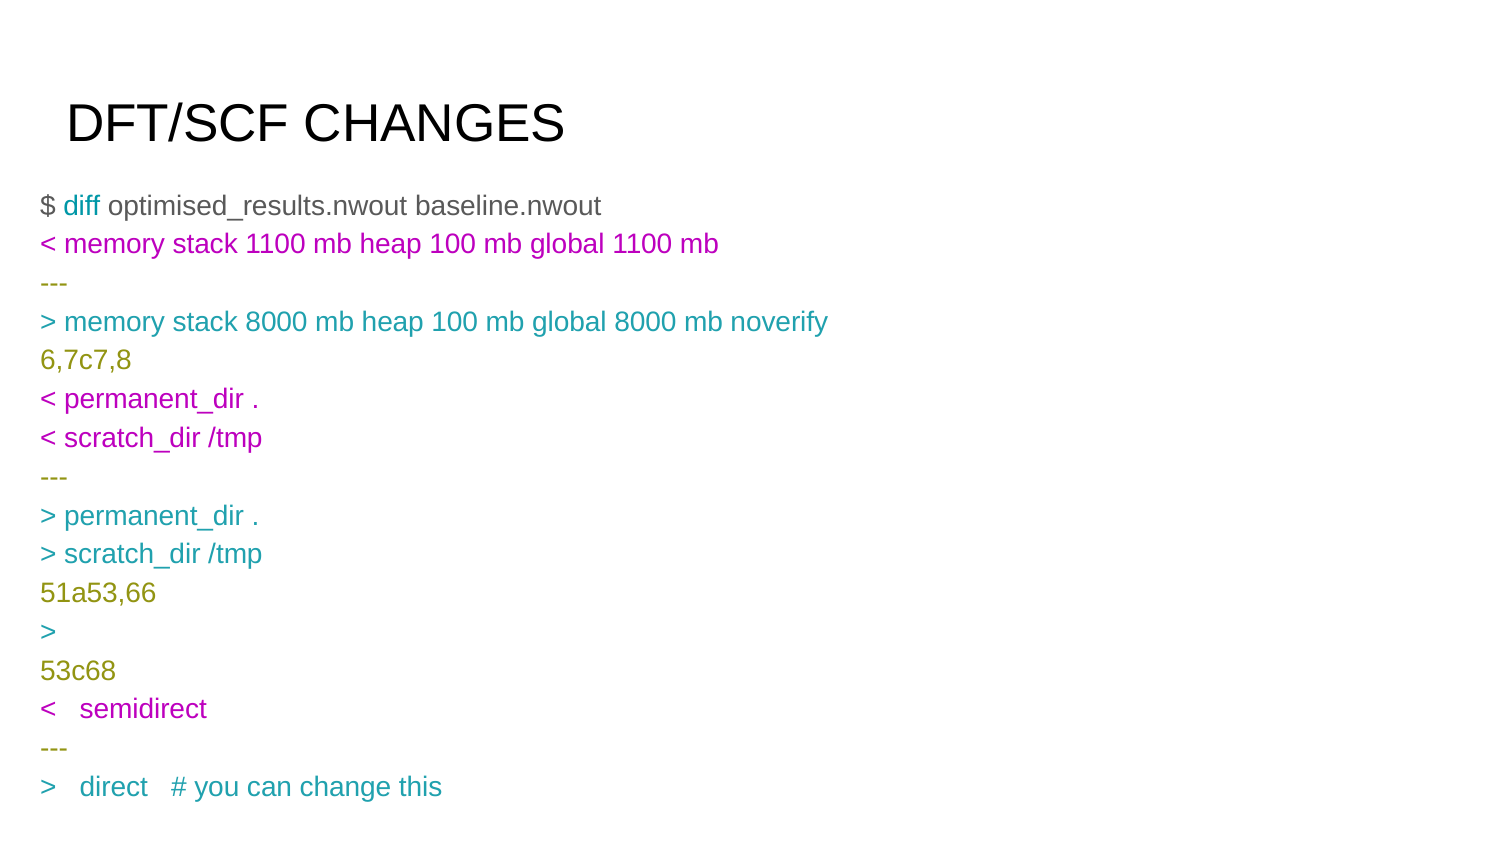

# DFT/SCF CHANGES

$ diff optimised_results.nwout baseline.nwout
< memory stack 1100 mb heap 100 mb global 1100 mb
---
> memory stack 8000 mb heap 100 mb global 8000 mb noverify
6,7c7,8
< permanent_dir .
< scratch_dir /tmp
---
> permanent_dir .
> scratch_dir /tmp
51a53,66
>
53c68
<   semidirect
---
>   direct   # you can change this